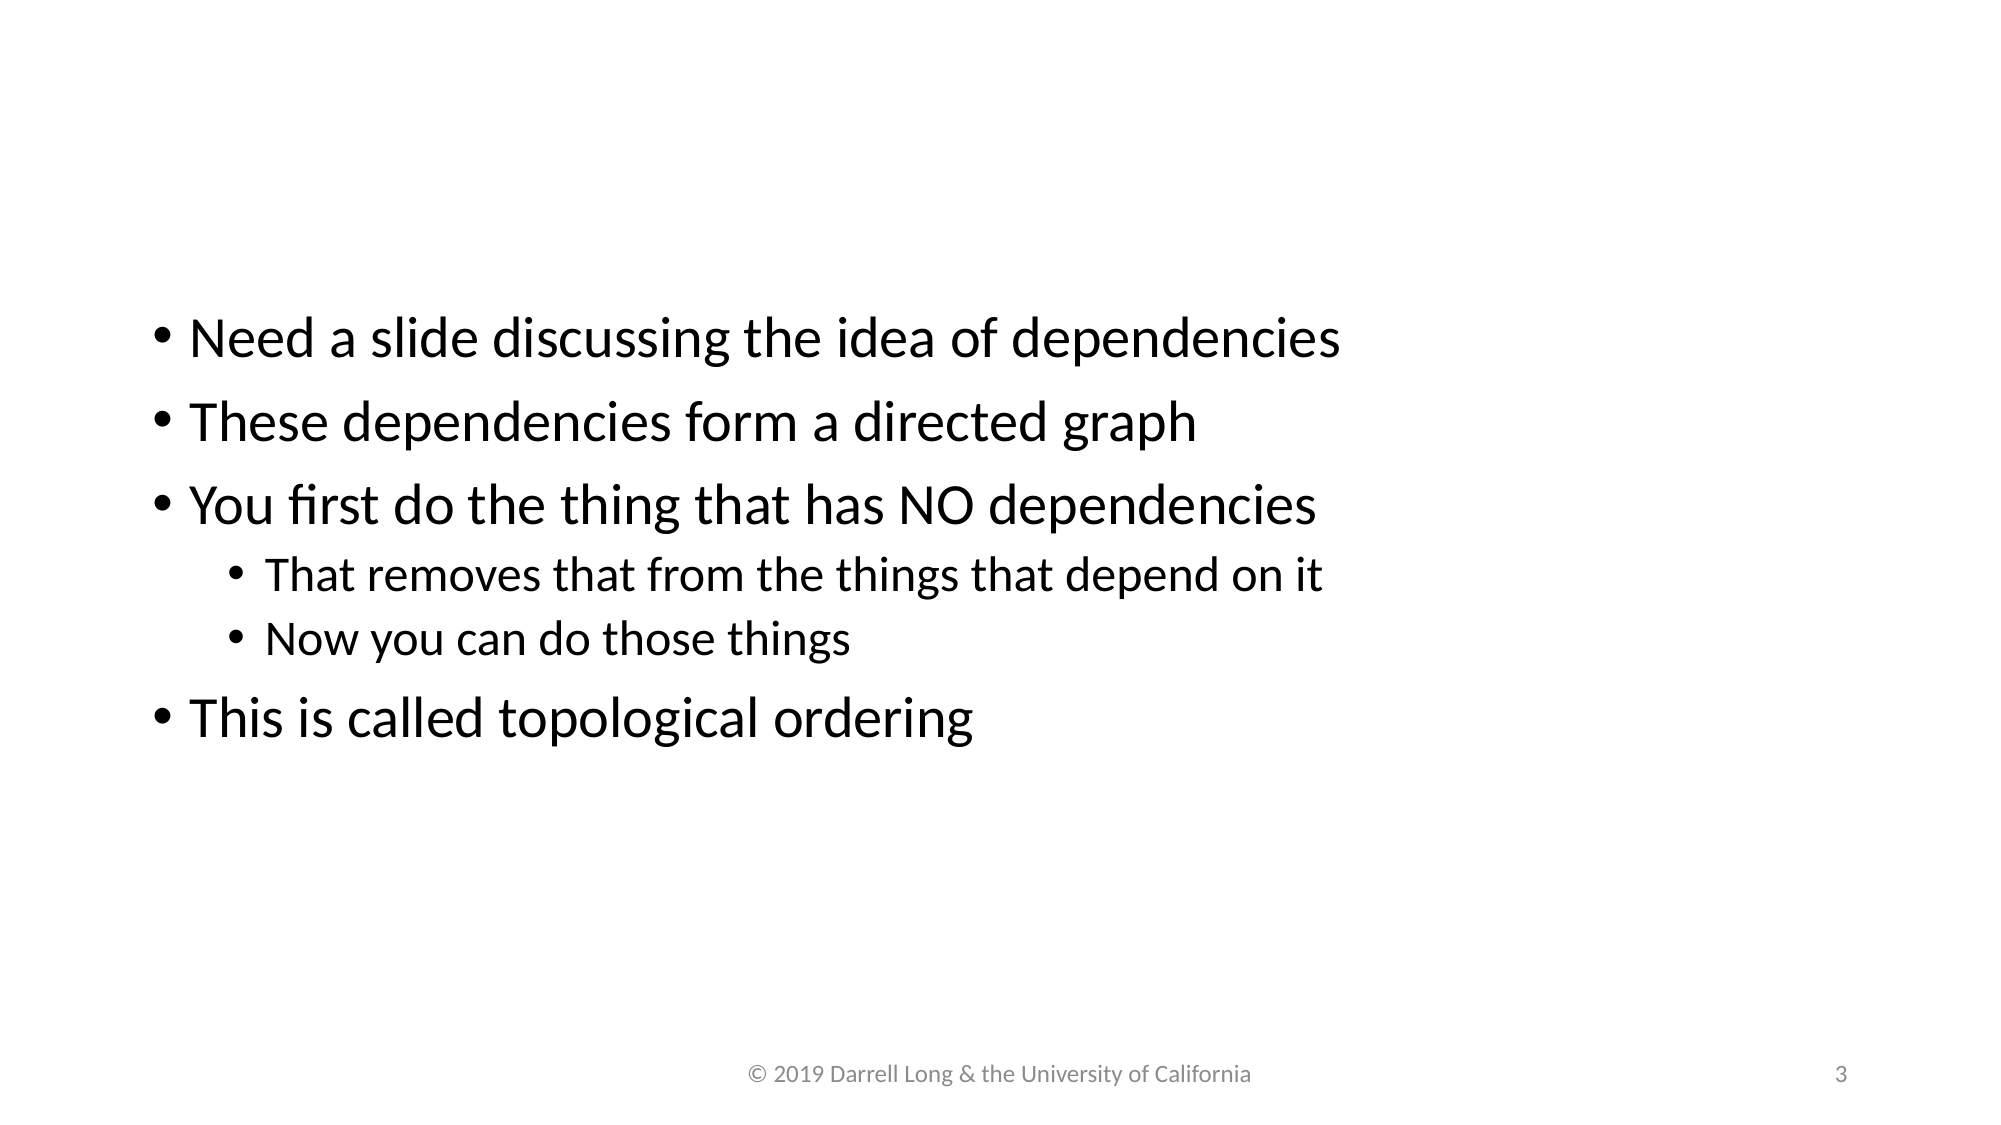

#
Need a slide discussing the idea of dependencies
These dependencies form a directed graph
You first do the thing that has NO dependencies
That removes that from the things that depend on it
Now you can do those things
This is called topological ordering
© 2019 Darrell Long & the University of California
3